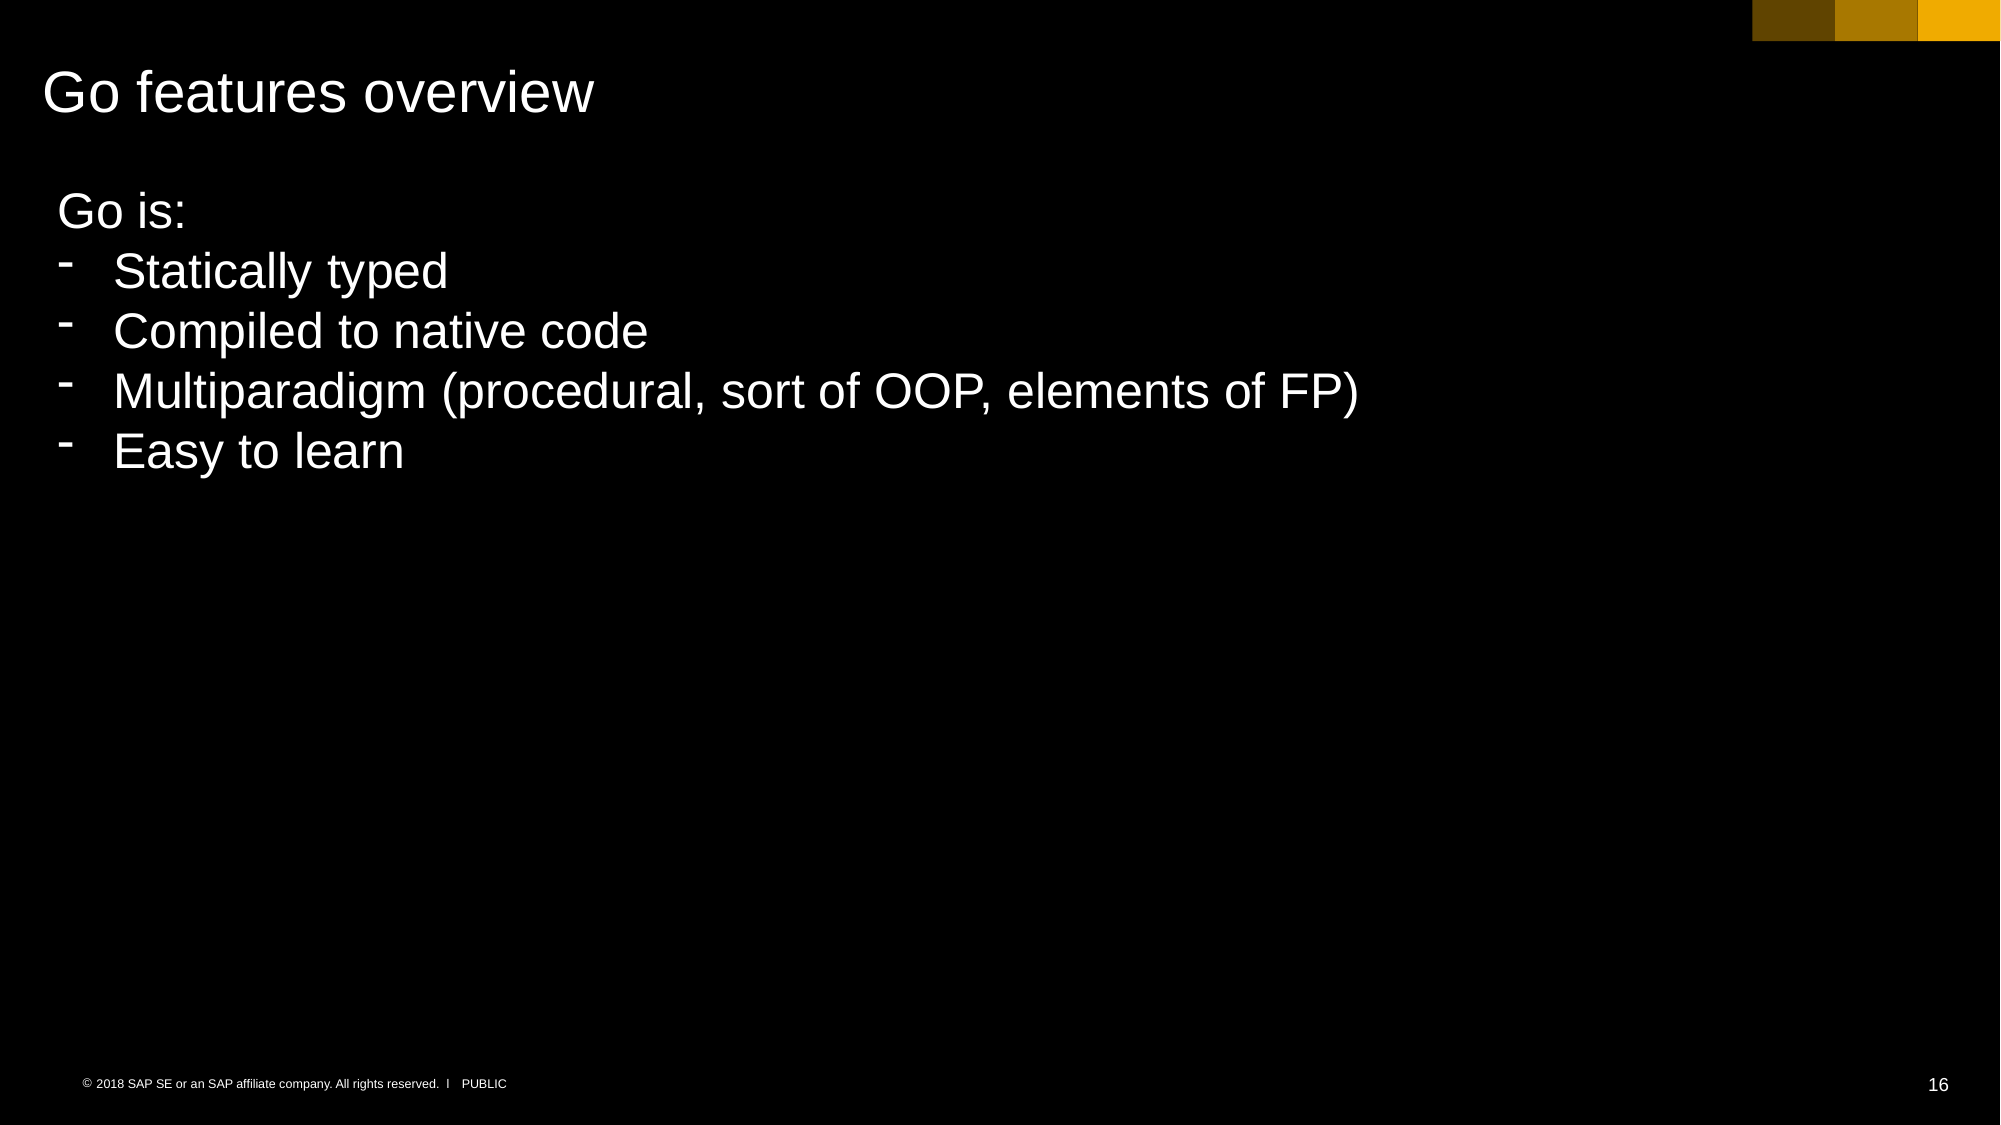

Go features overview

Go is:
Statically typed
Compiled to native code
Multiparadigm (procedural, sort of OOP, elements of FP)
Easy to learn